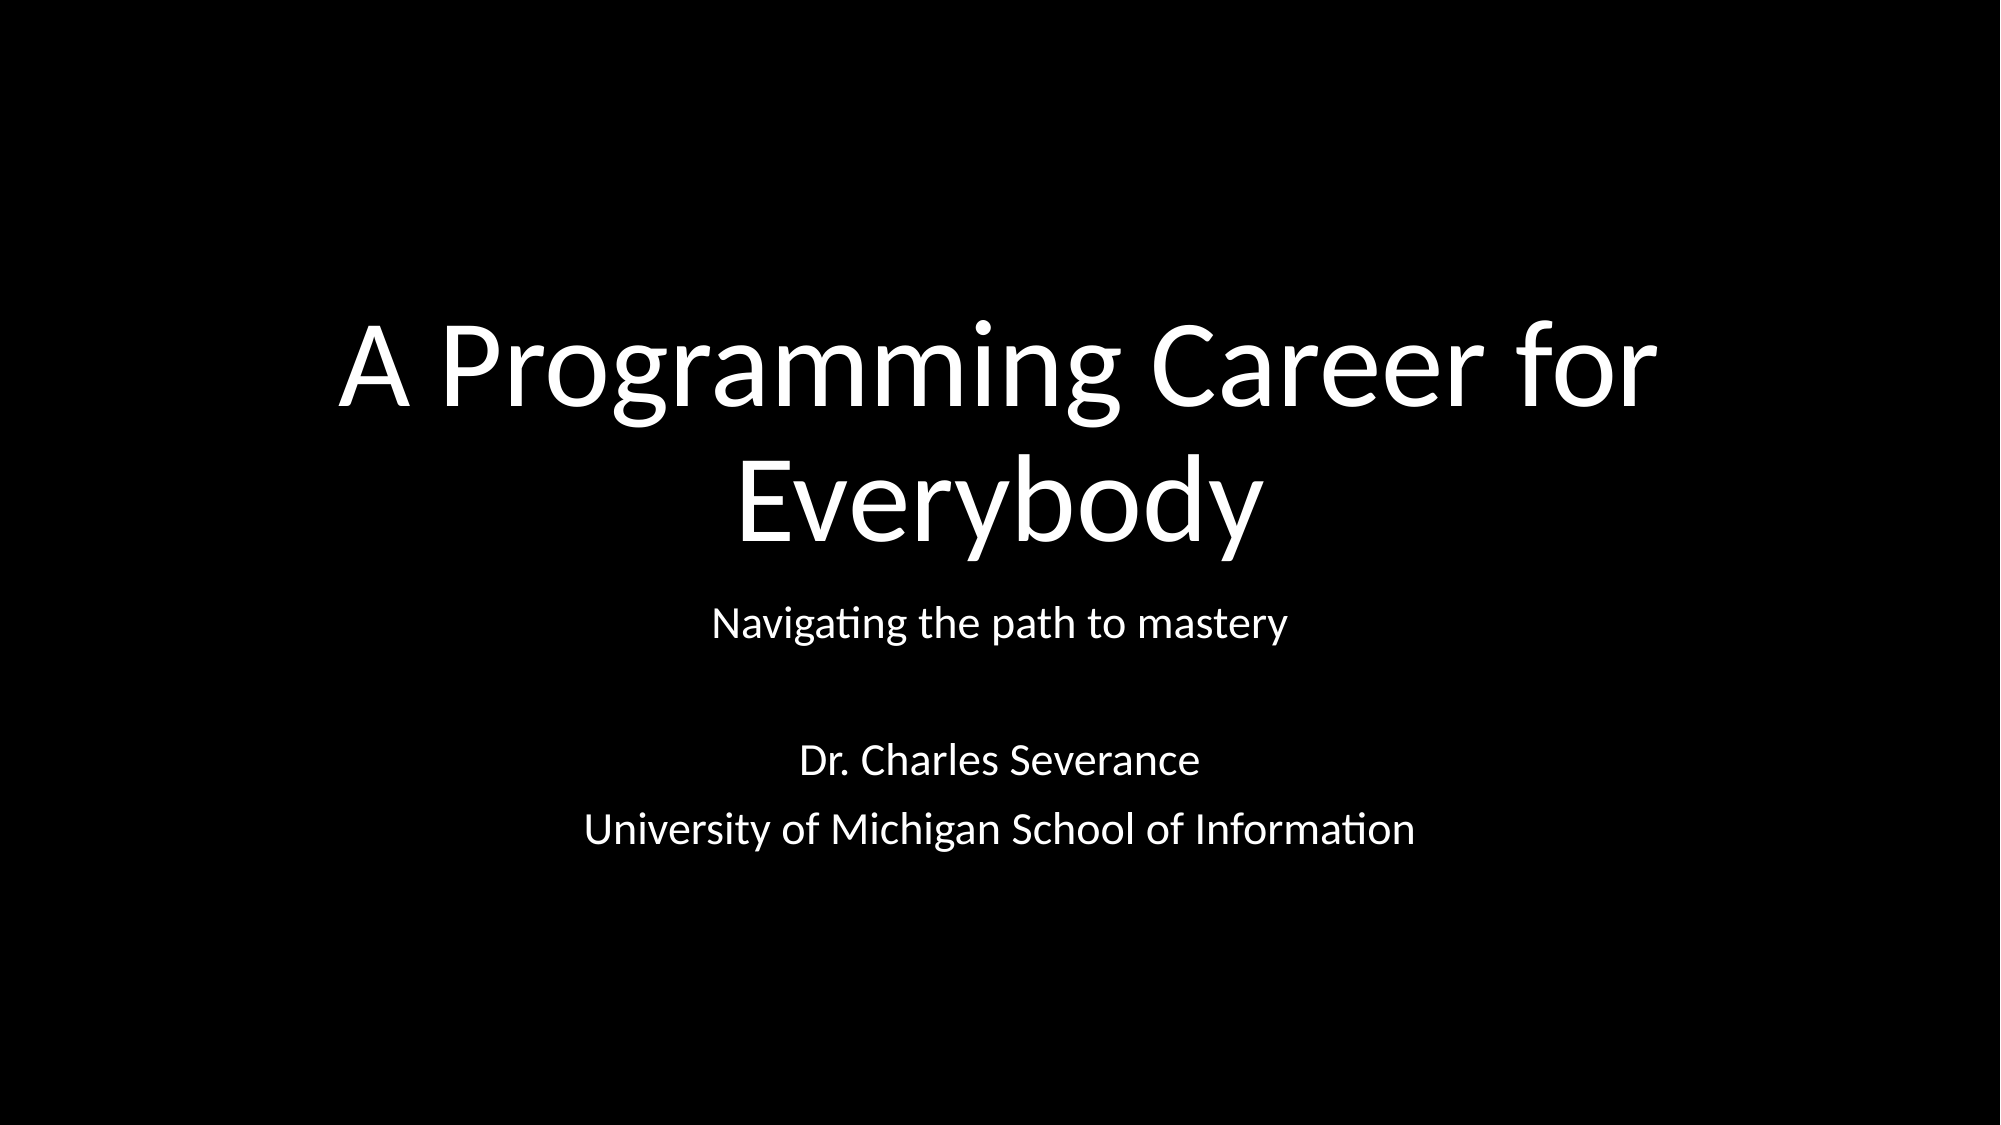

# A Programming Career for Everybody
Navigating the path to mastery

Dr. Charles Severance
University of Michigan School of Information